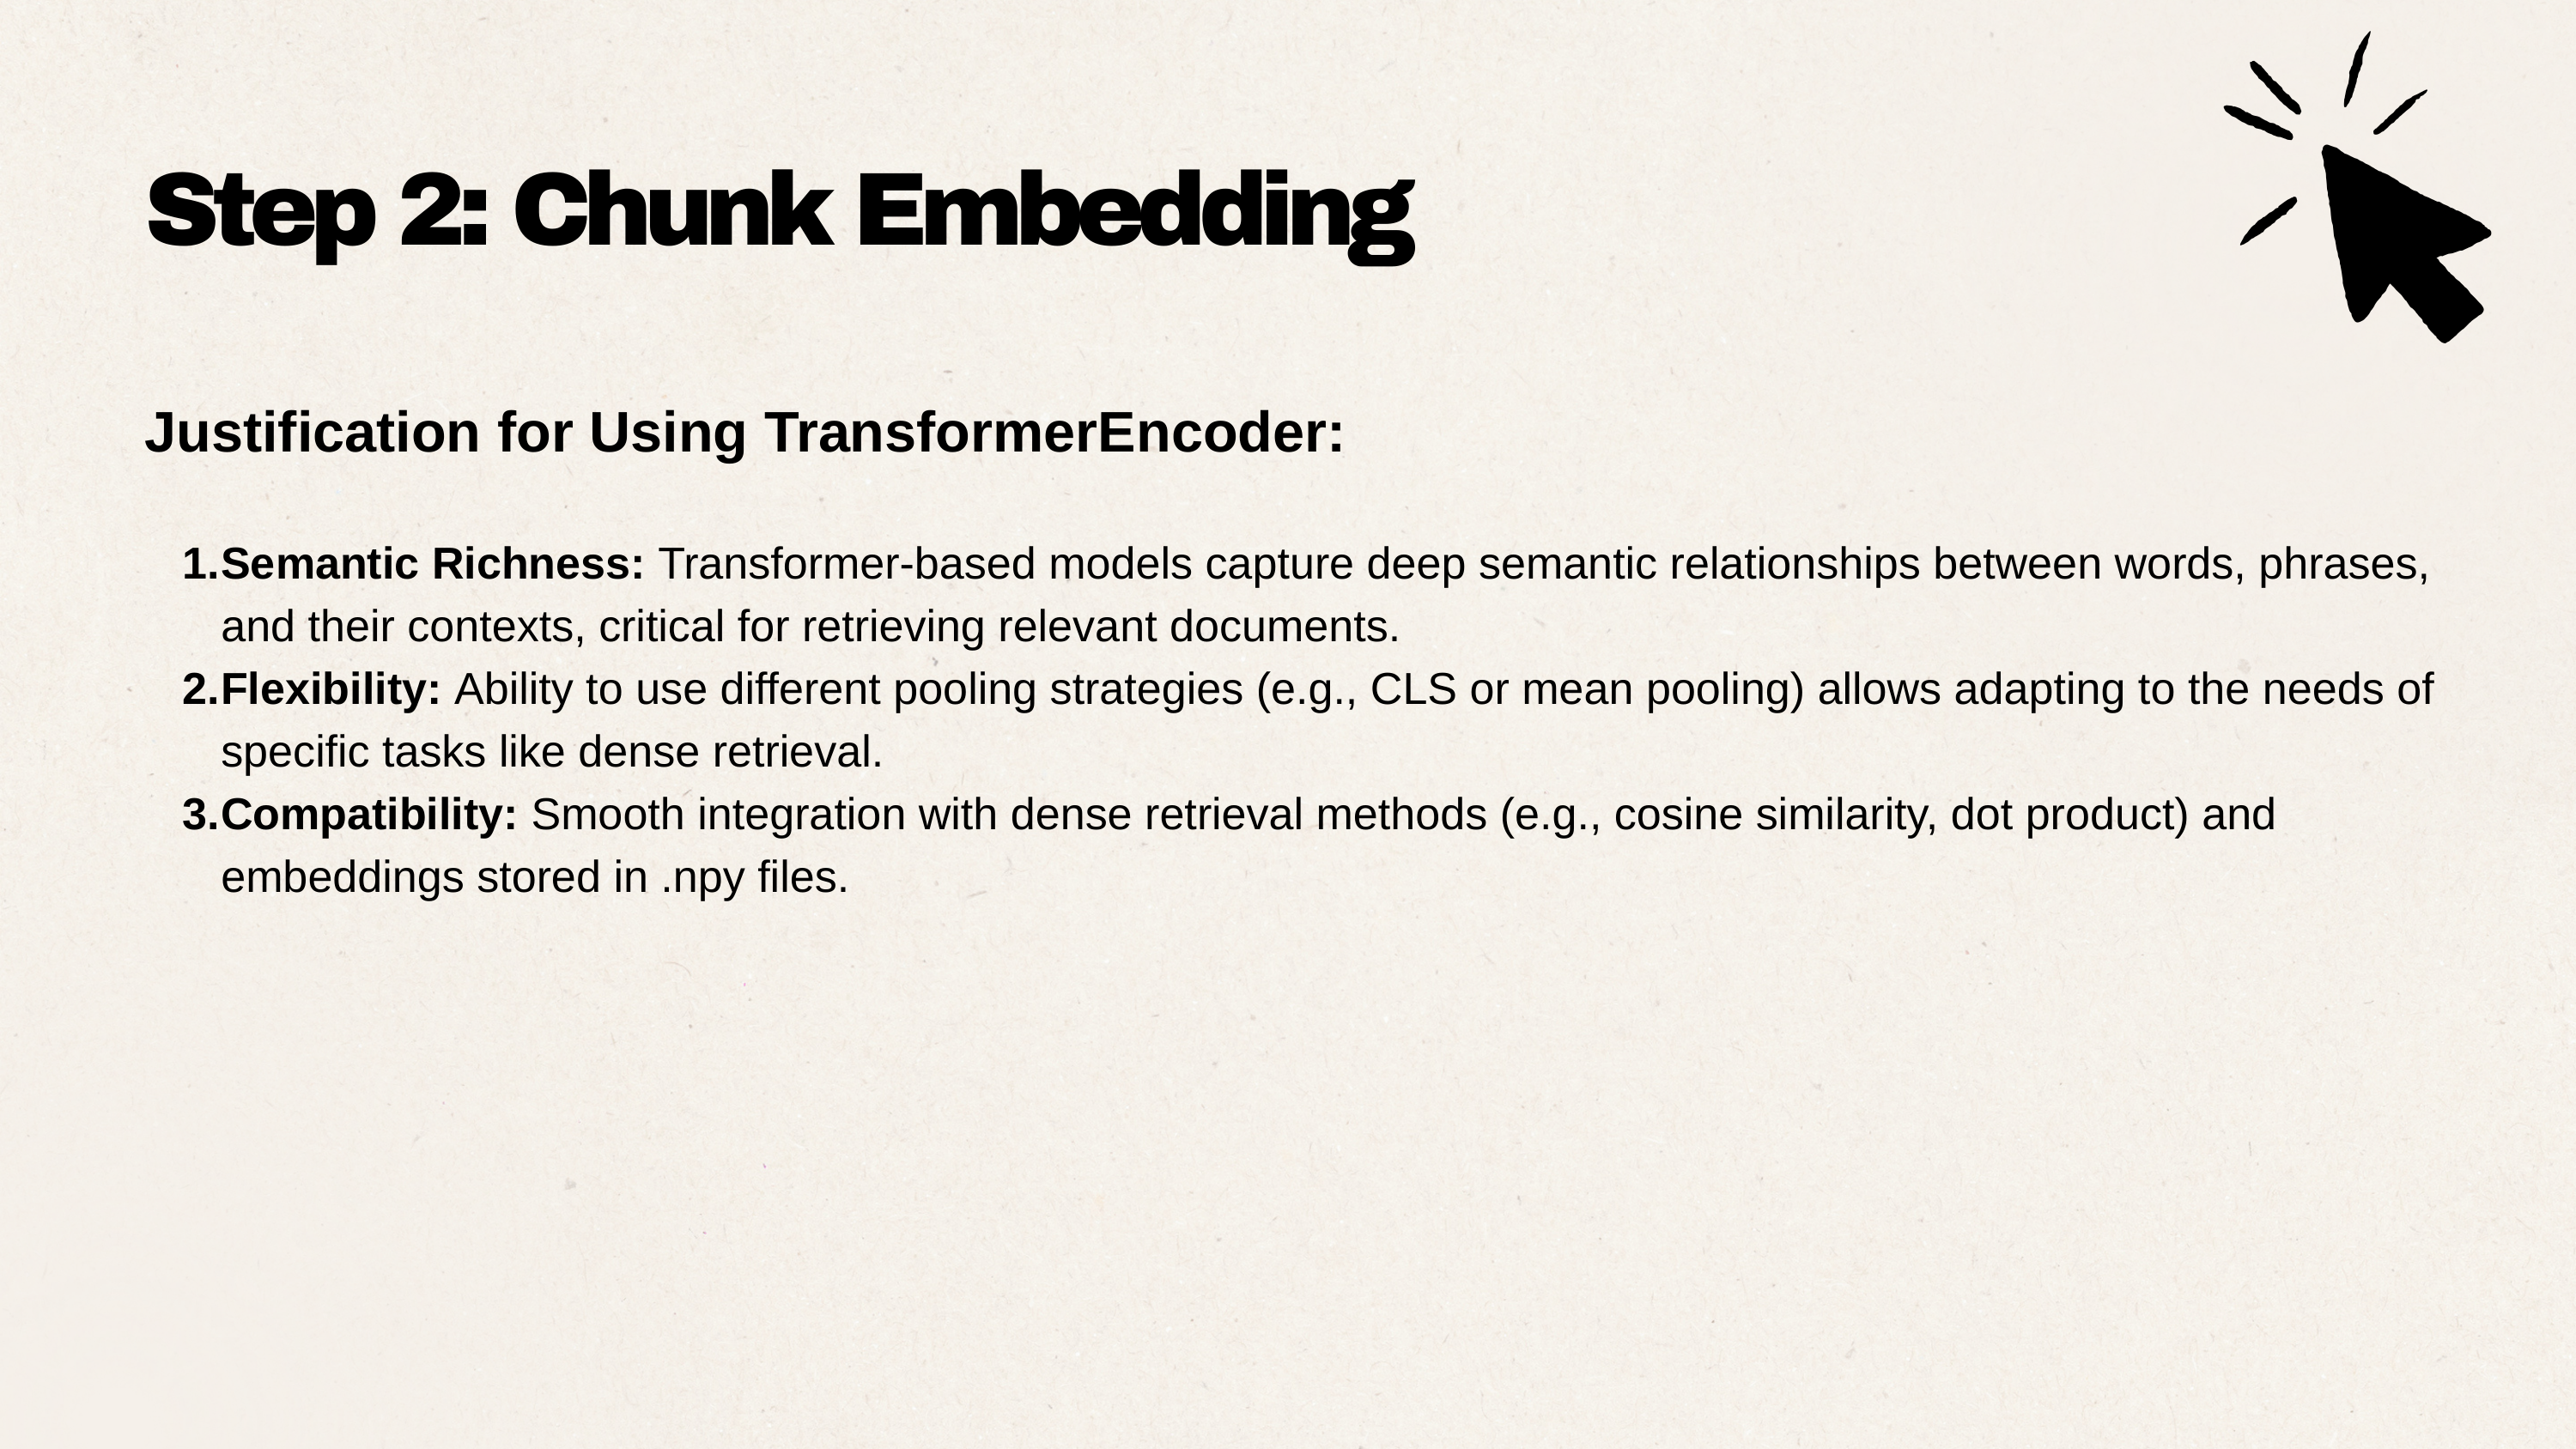

Step 2: Chunk Embedding
Justification for Using TransformerEncoder:

Semantic Richness: Transformer-based models capture deep semantic relationships between words, phrases, and their contexts, critical for retrieving relevant documents.
Flexibility: Ability to use different pooling strategies (e.g., CLS or mean pooling) allows adapting to the needs of specific tasks like dense retrieval.
Compatibility: Smooth integration with dense retrieval methods (e.g., cosine similarity, dot product) and embeddings stored in .npy files.